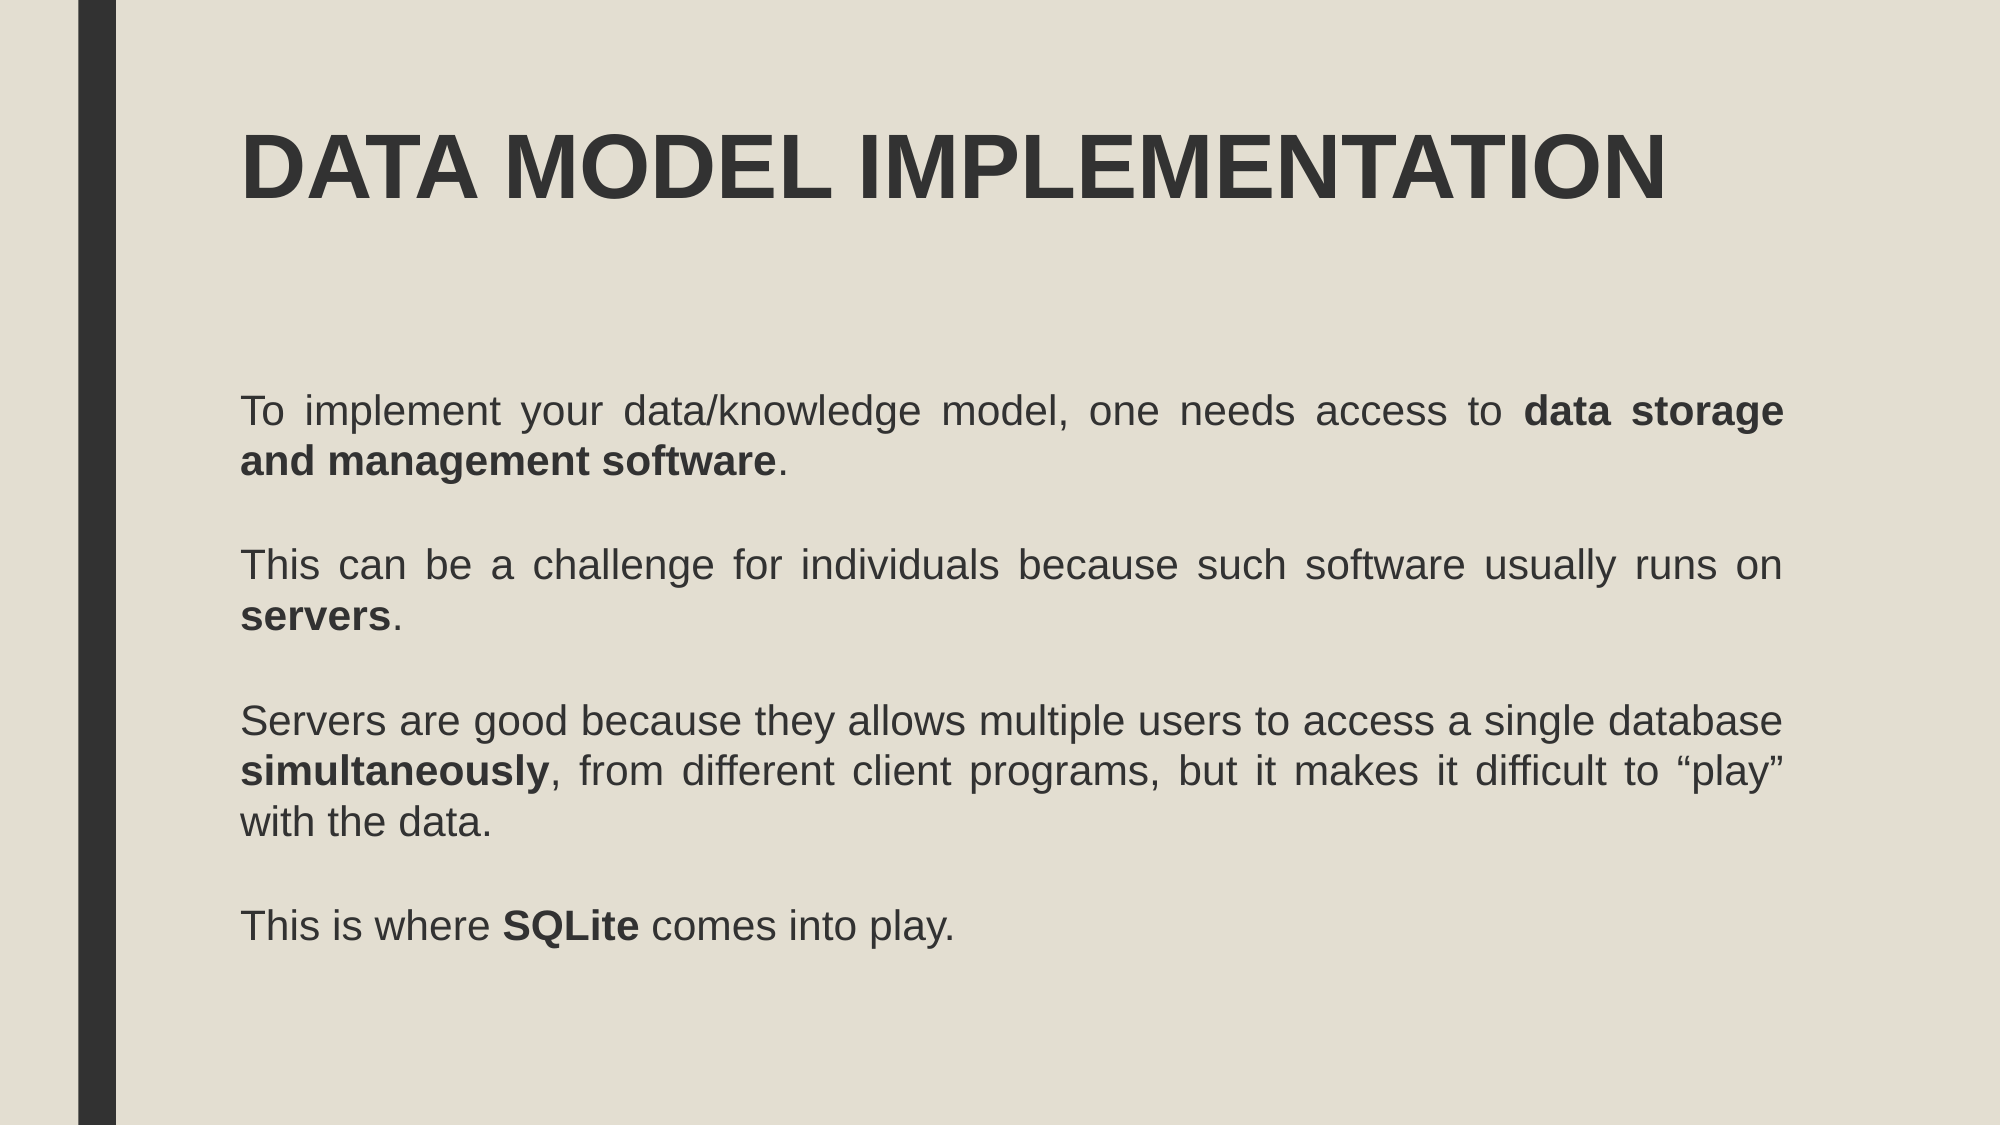

# DATA MODEL IMPLEMENTATION
To implement your data/knowledge model, one needs access to data storage and management software.

This can be a challenge for individuals because such software usually runs on servers.

Servers are good because they allows multiple users to access a single database simultaneously, from different client programs, but it makes it difficult to “play” with the data.

This is where SQLite comes into play.